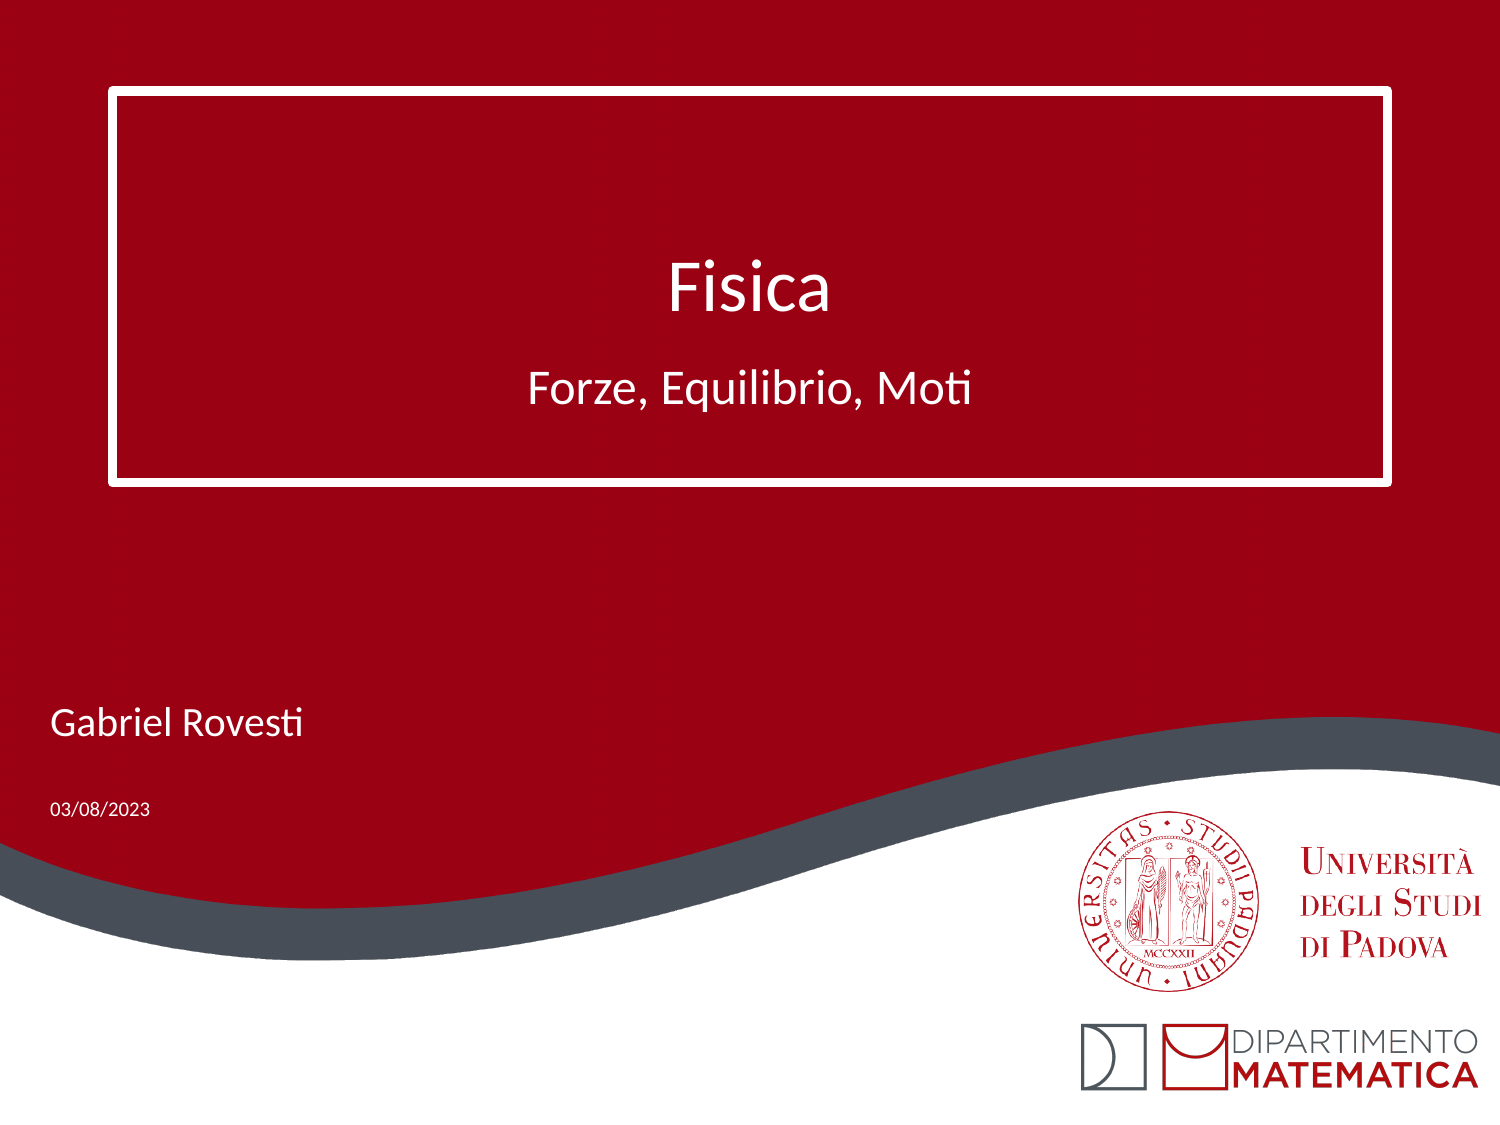

# Fisica
Forze, Equilibrio, Moti
Gabriel Rovesti
03/08/2023